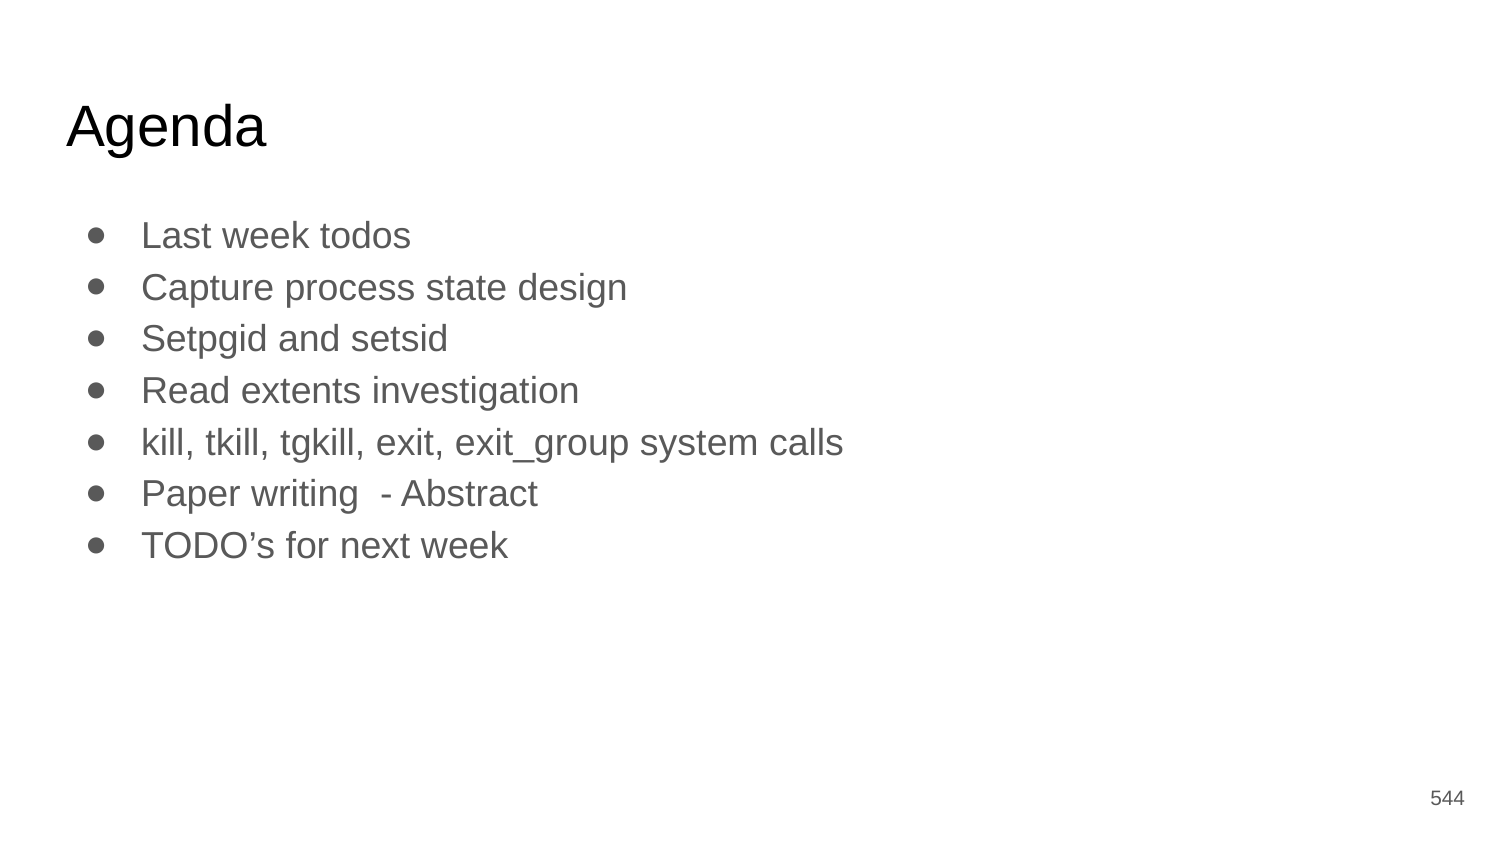

# Agenda
Last week todos
Capture process state design
Setpgid and setsid
Read extents investigation
kill, tkill, tgkill, exit, exit_group system calls
Paper writing  - Abstract
TODO’s for next week
544